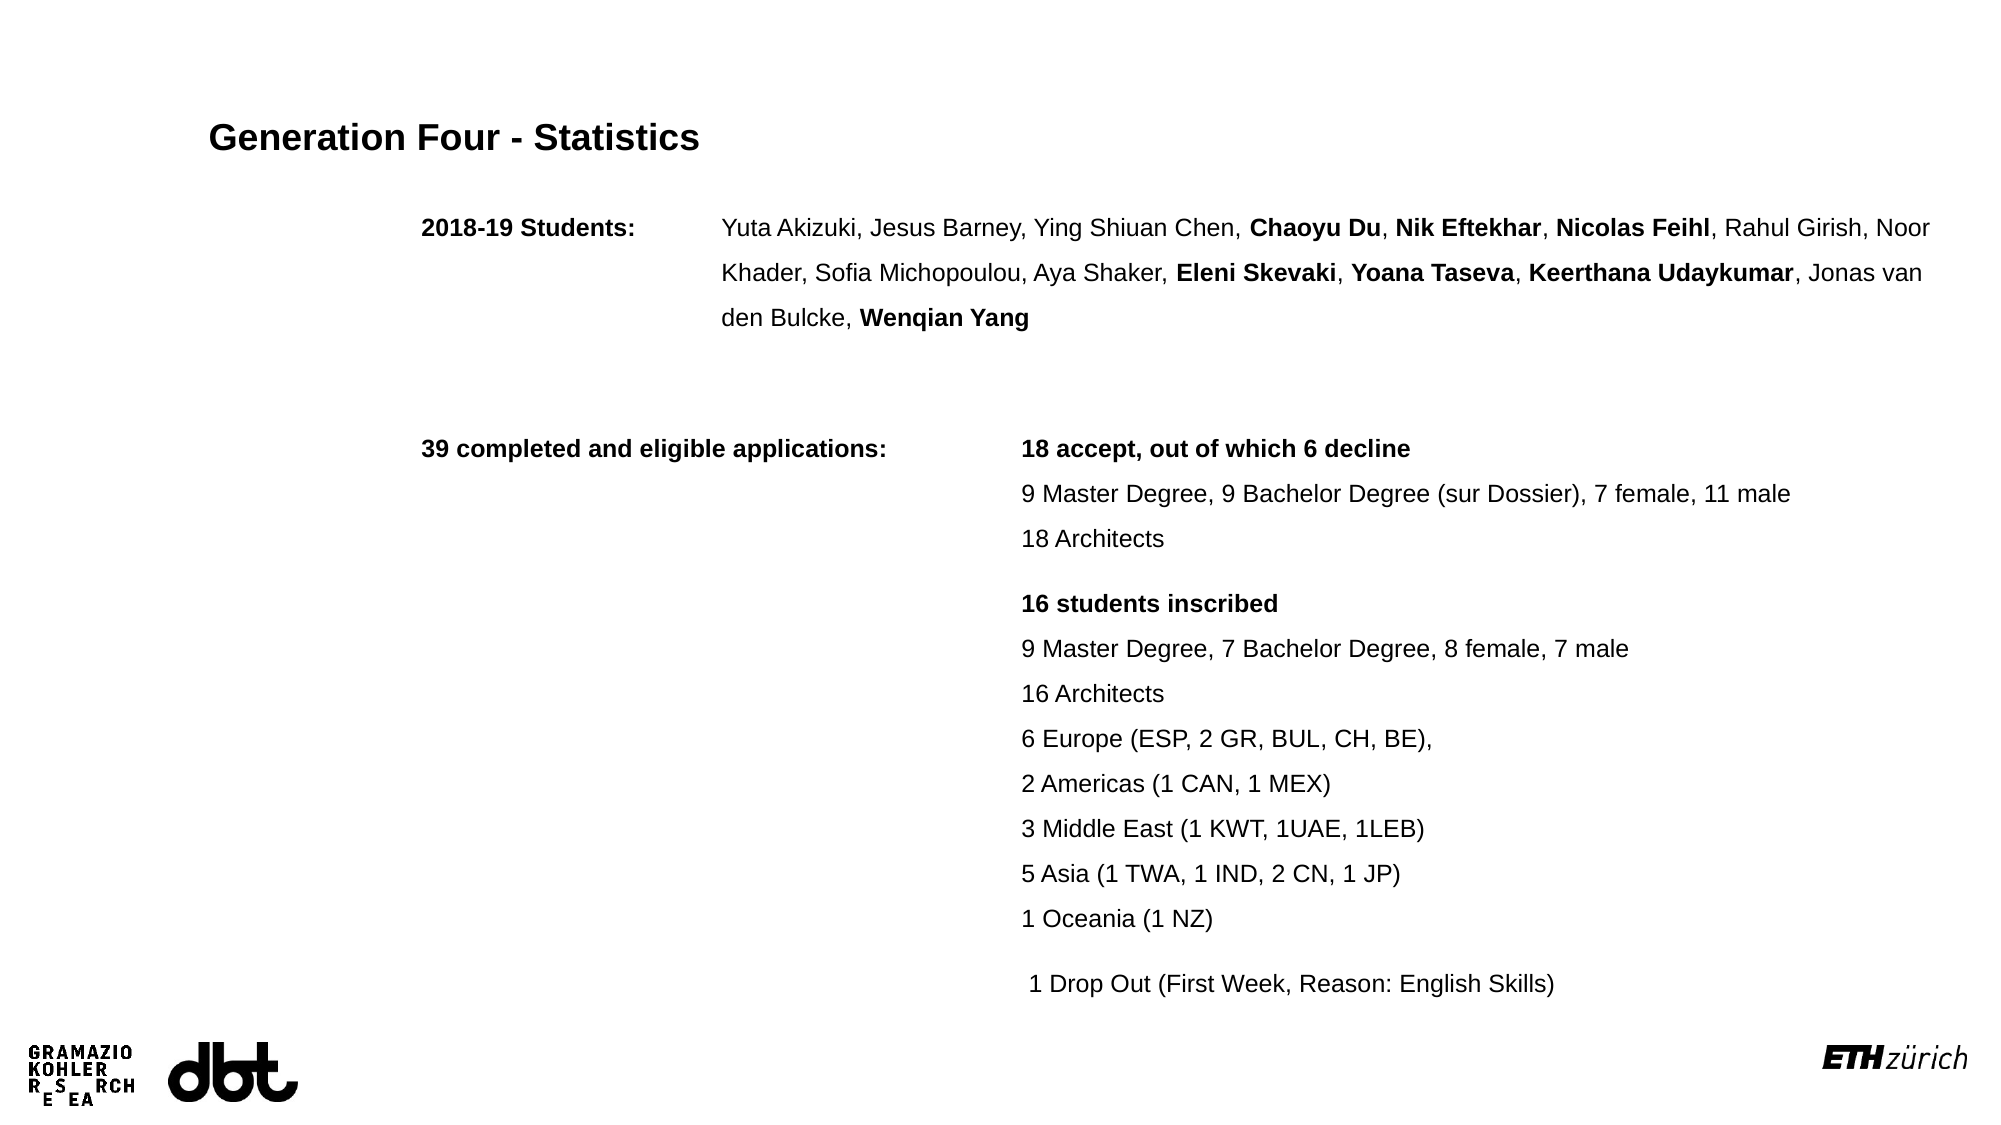

# Generation Four - Statistics
2018-19 Students: 	Yuta Akizuki, Jesus Barney, Ying Shiuan Chen, Chaoyu Du, Nik Eftekhar, Nicolas Feihl, Rahul Girish, Noor 		Khader, Sofia Michopoulou, Aya Shaker, Eleni Skevaki, Yoana Taseva, Keerthana Udaykumar, Jonas van 		den Bulcke, Wenqian Yang

39 completed and eligible applications: 	18 accept, out of which 6 decline
				9 Master Degree, 9 Bachelor Degree (sur Dossier), 7 female, 11 male
				18 Architects
				16 students inscribed
				9 Master Degree, 7 Bachelor Degree, 8 female, 7 male
				16 Architects
				6 Europe (ESP, 2 GR, BUL, CH, BE),
				2 Americas (1 CAN, 1 MEX)
				3 Middle East (1 KWT, 1UAE, 1LEB)
				5 Asia (1 TWA, 1 IND, 2 CN, 1 JP)
				1 Oceania (1 NZ)
				 1 Drop Out (First Week, Reason: English Skills)